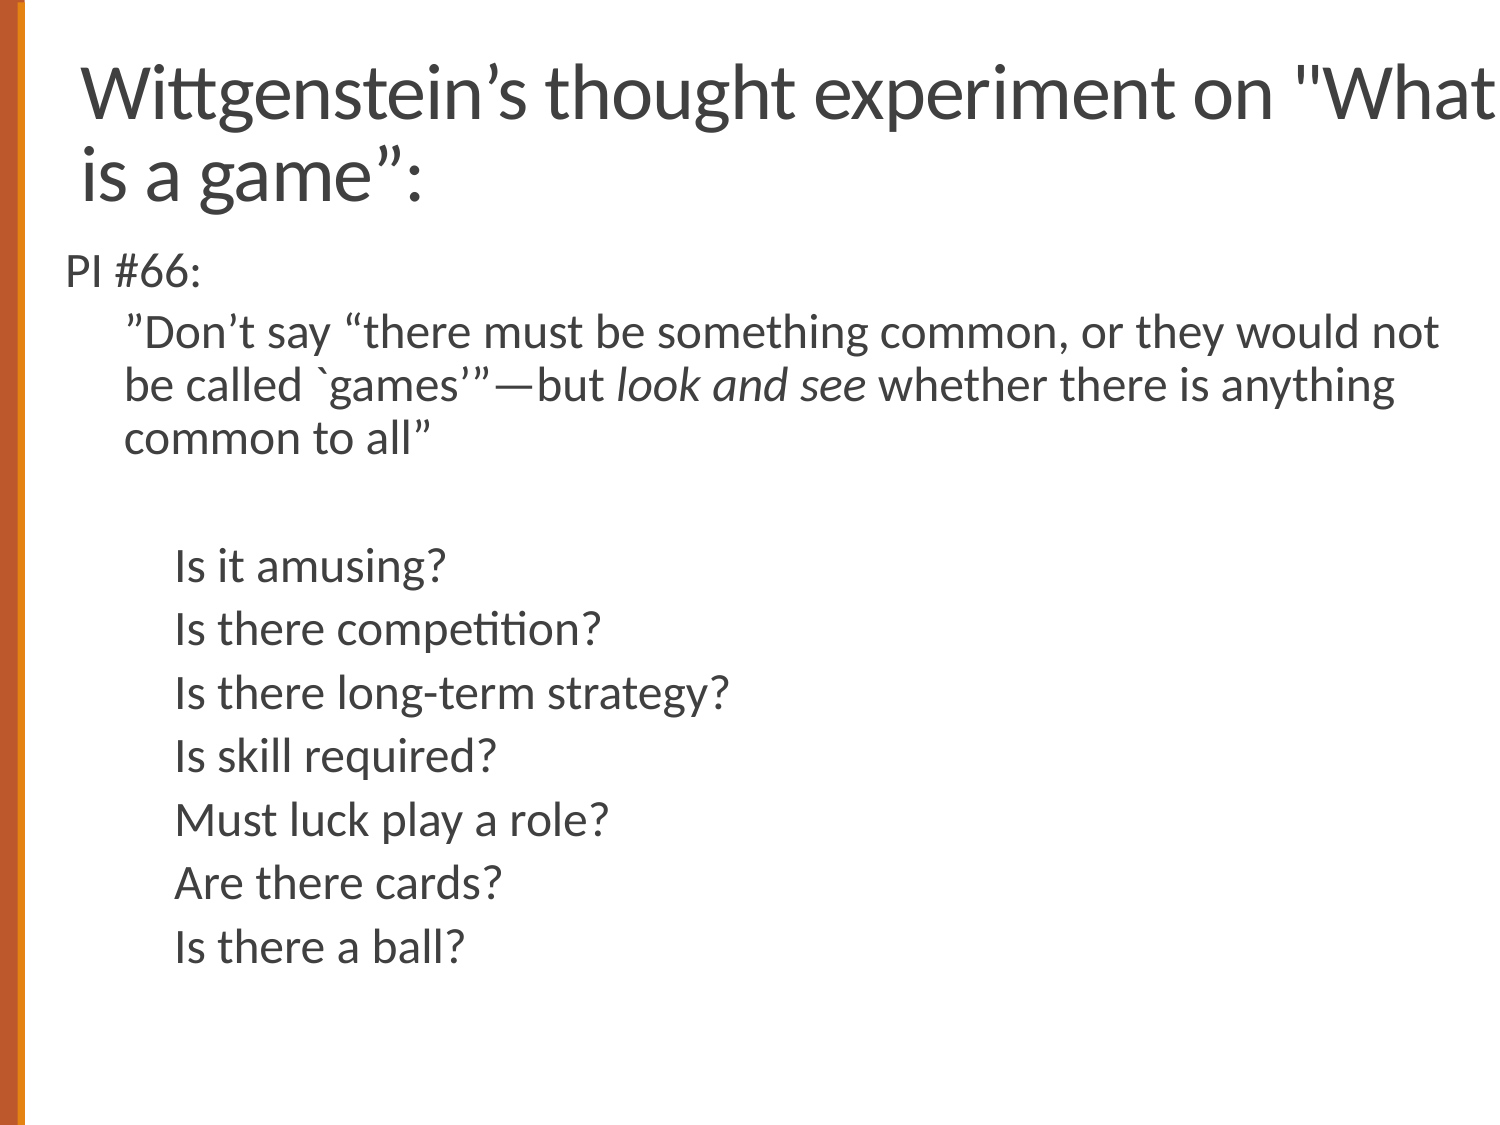

Wittgenstein’s thought experiment on "What is a game”:
PI #66:
”Don’t say “there must be something common, or they would not be called `games’”—but look and see whether there is anything common to all”

Is it amusing?
Is there competition?
Is there long-term strategy?
Is skill required?
Must luck play a role?
Are there cards?
Is there a ball?